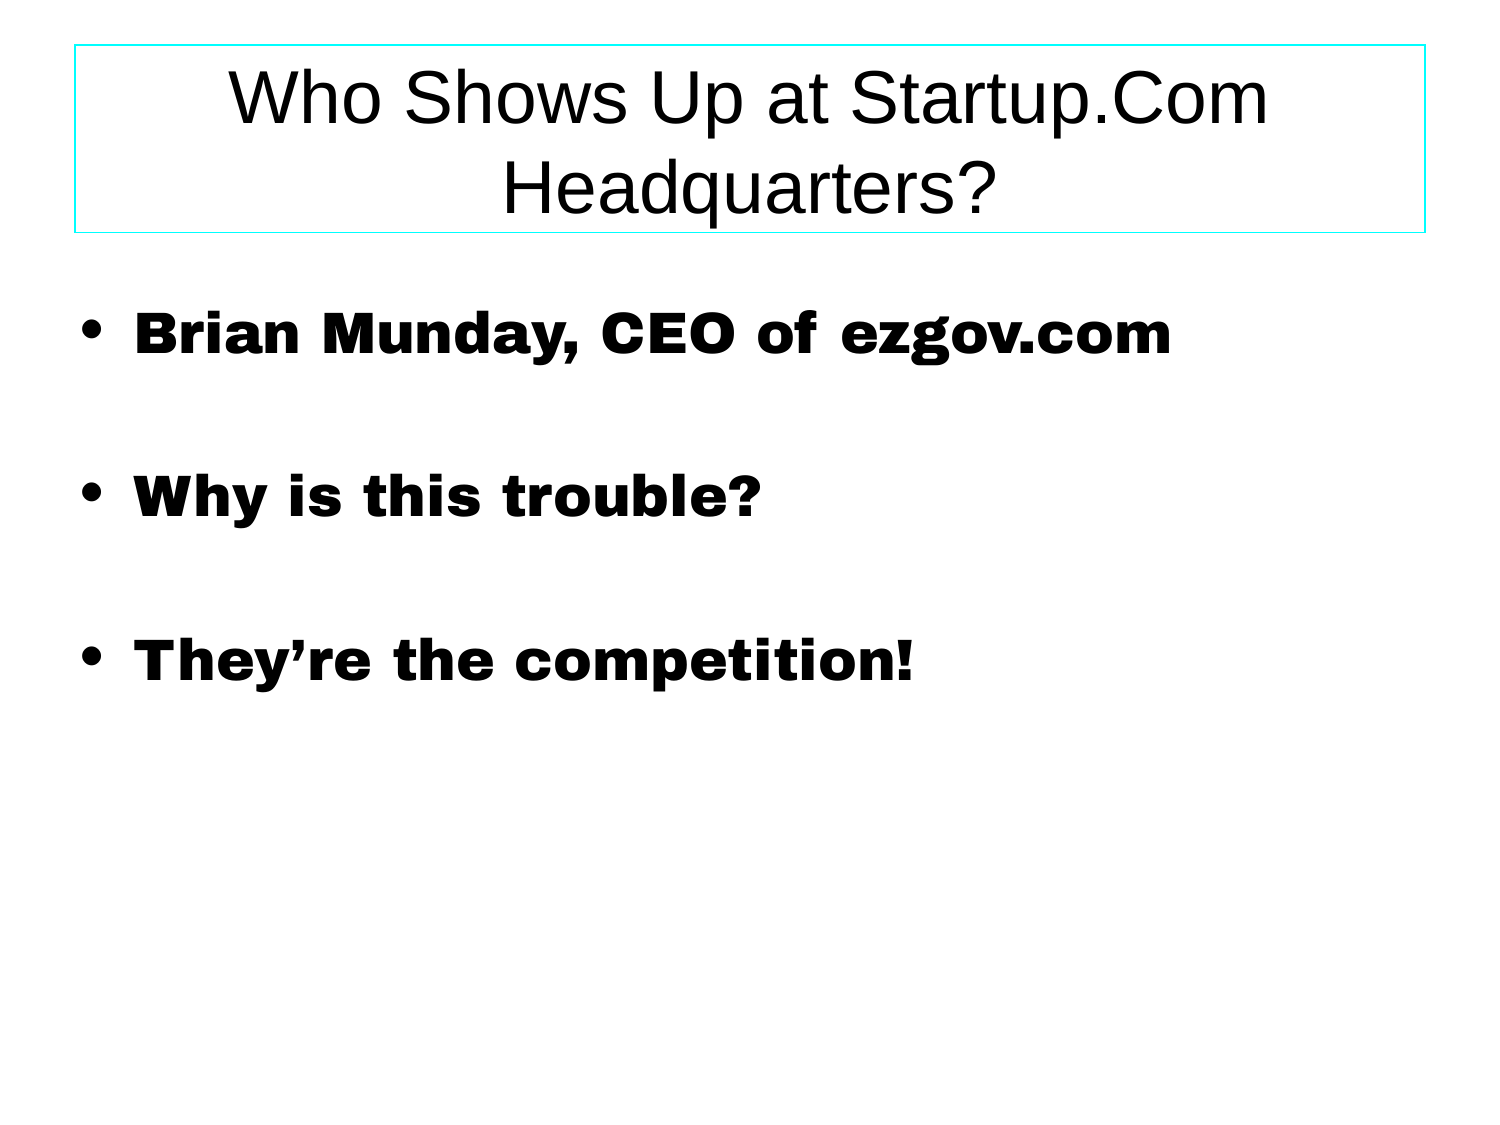

# Who Shows Up at Startup.Com Headquarters?
Brian Munday, CEO of ezgov.com

Why is this trouble?

They’re the competition!